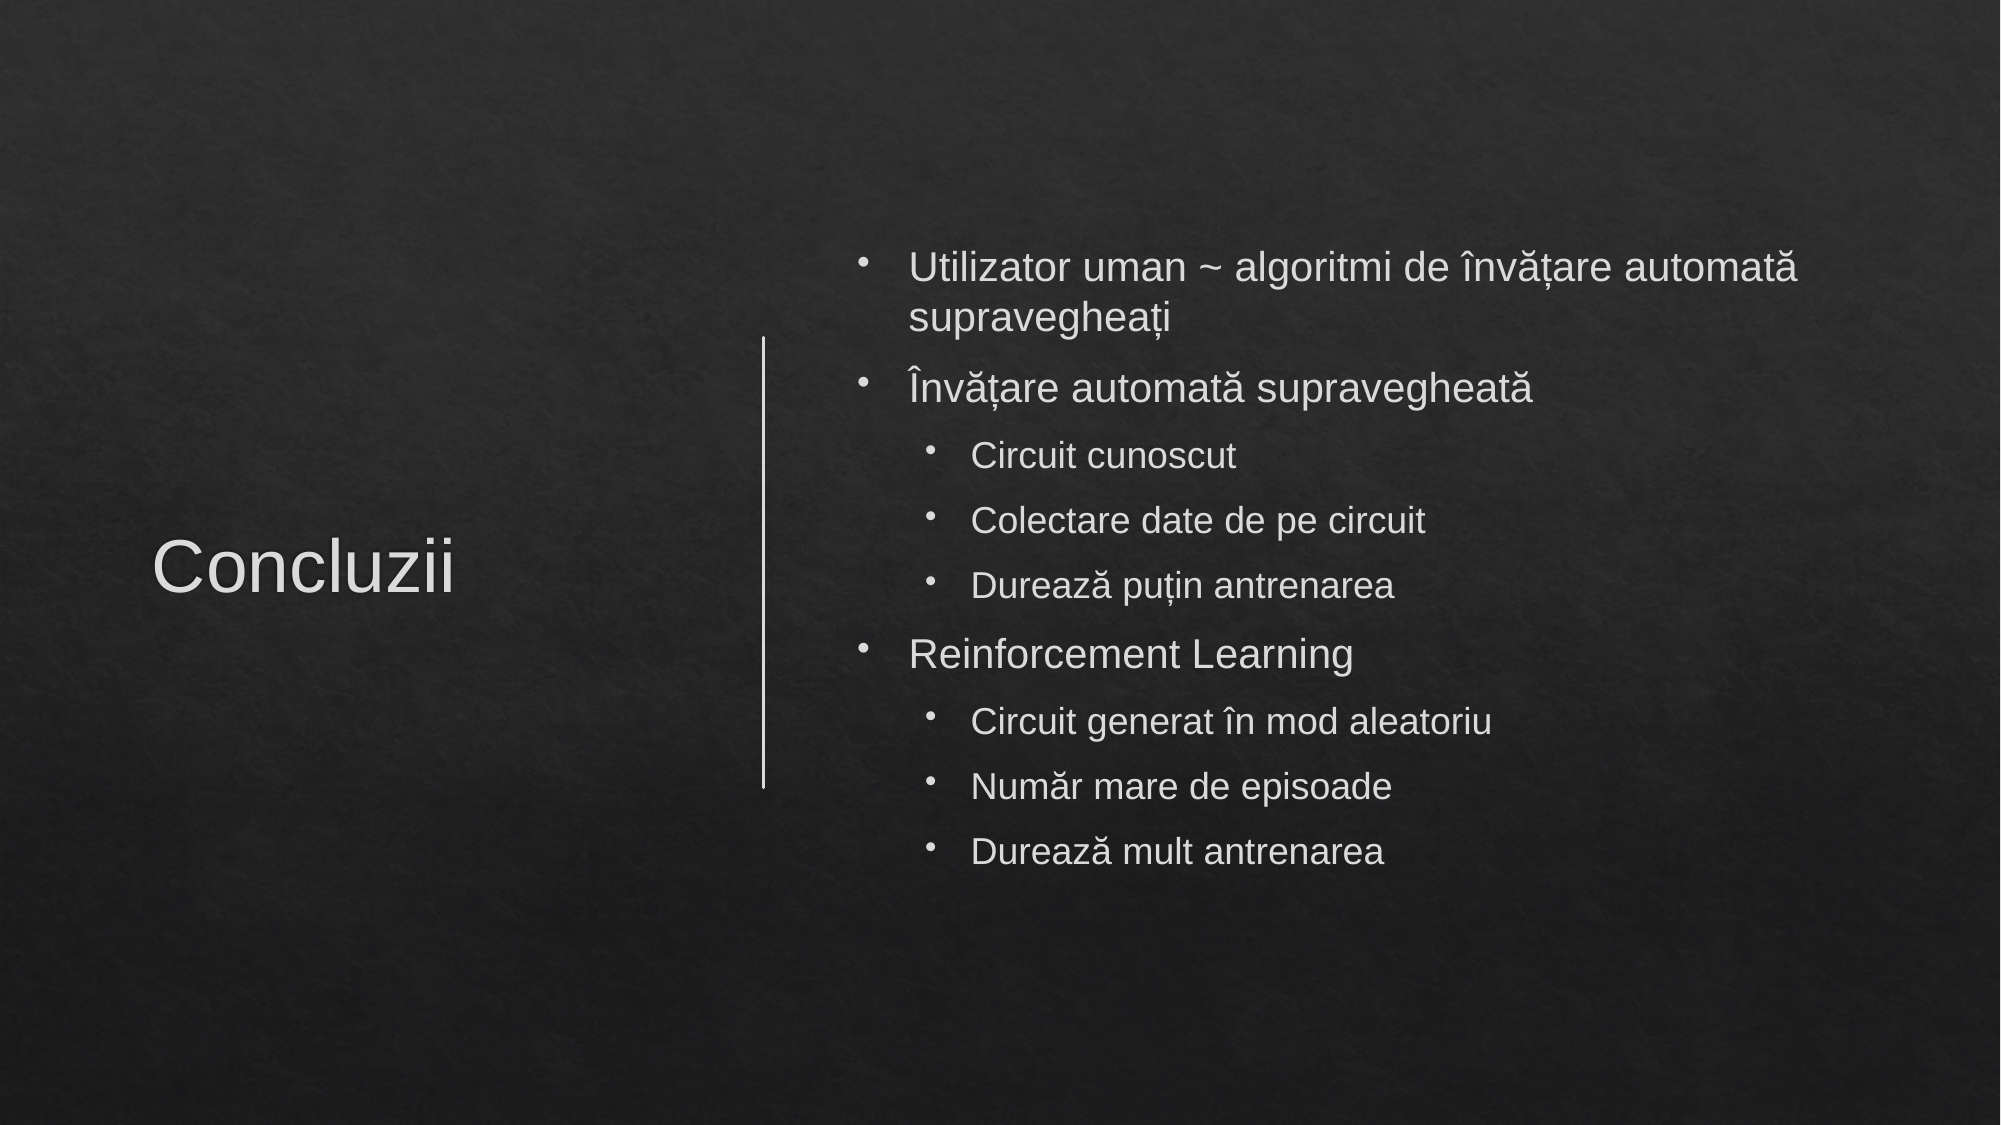

# Concluzii
Utilizator uman ~ algoritmi de învățare automată supravegheați
Învățare automată supravegheată
Circuit cunoscut
Colectare date de pe circuit
Durează puțin antrenarea
Reinforcement Learning
Circuit generat în mod aleatoriu
Număr mare de episoade
Durează mult antrenarea